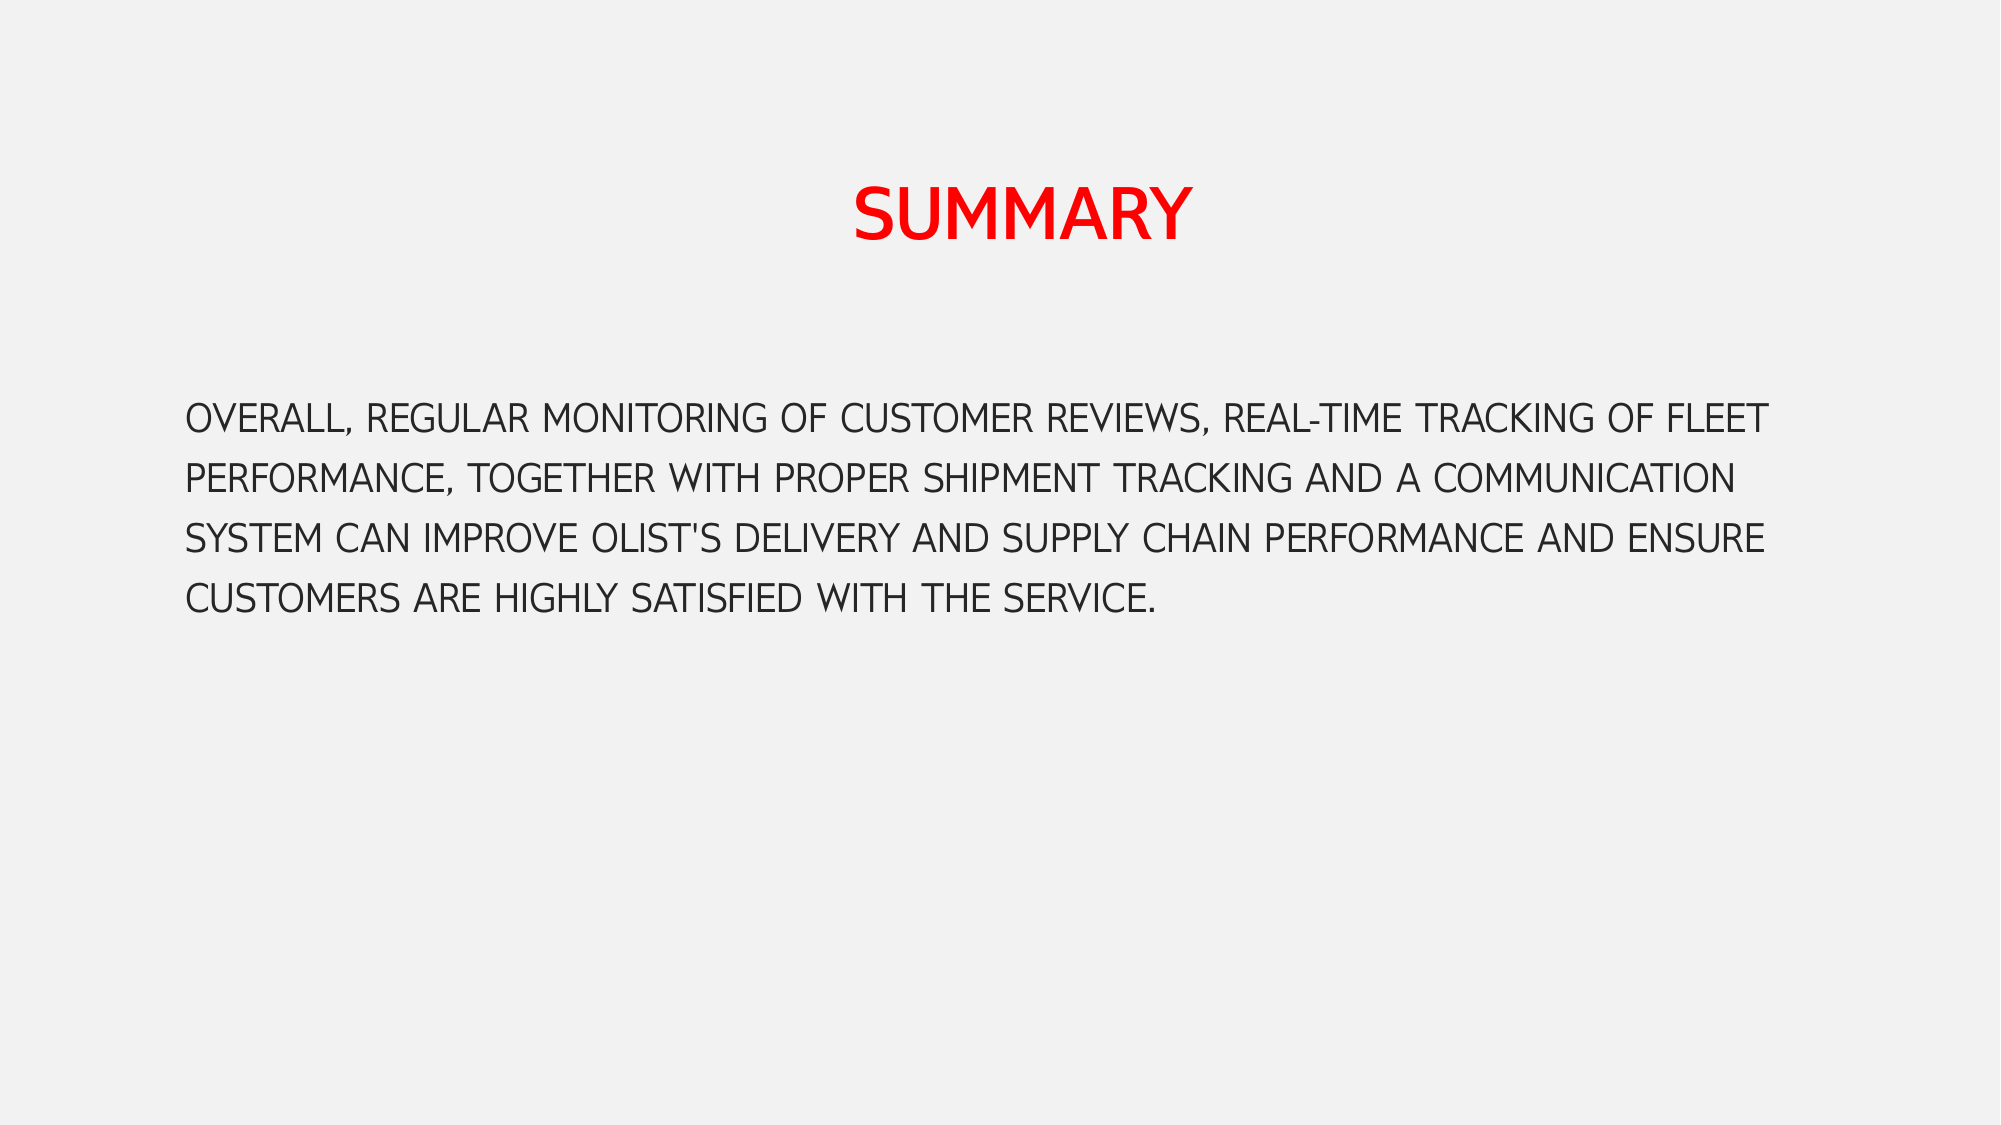

SUMMARY

OVERALL, REGULAR MONITORING OF CUSTOMER REVIEWS, REAL-TIME TRACKING OF FLEET PERFORMANCE, TOGETHER WITH PROPER SHIPMENT TRACKING AND A COMMUNICATION SYSTEM CAN IMPROVE OLIST'S DELIVERY AND SUPPLY CHAIN PERFORMANCE AND ENSURE CUSTOMERS ARE HIGHLY SATISFIED WITH THE SERVICE.